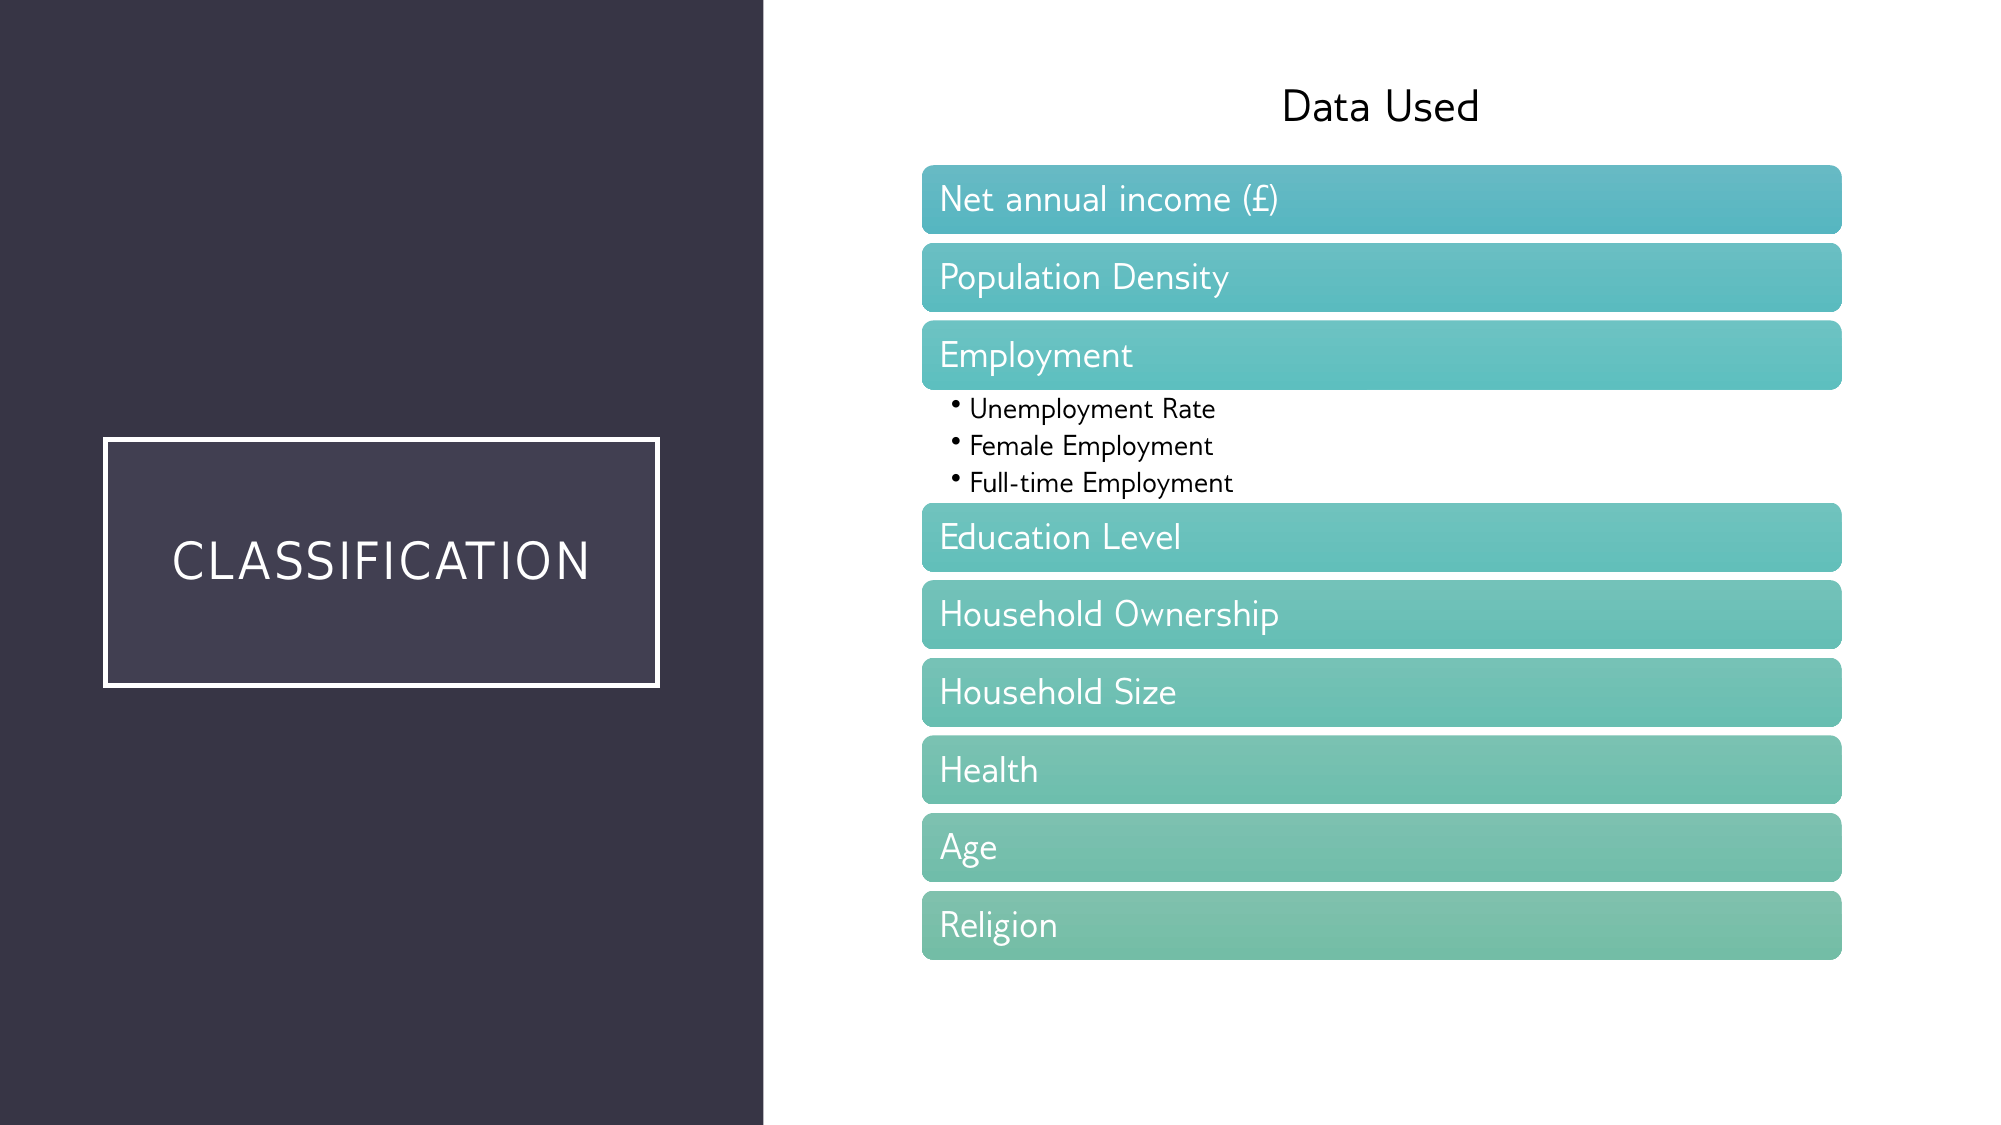

Data Used
Net annual income (£)
Population Density
Employment
Unemployment Rate
Female Employment
Full-time Employment
Education Level
Household Ownership
Household Size
Health
Age
Religion
# Classification